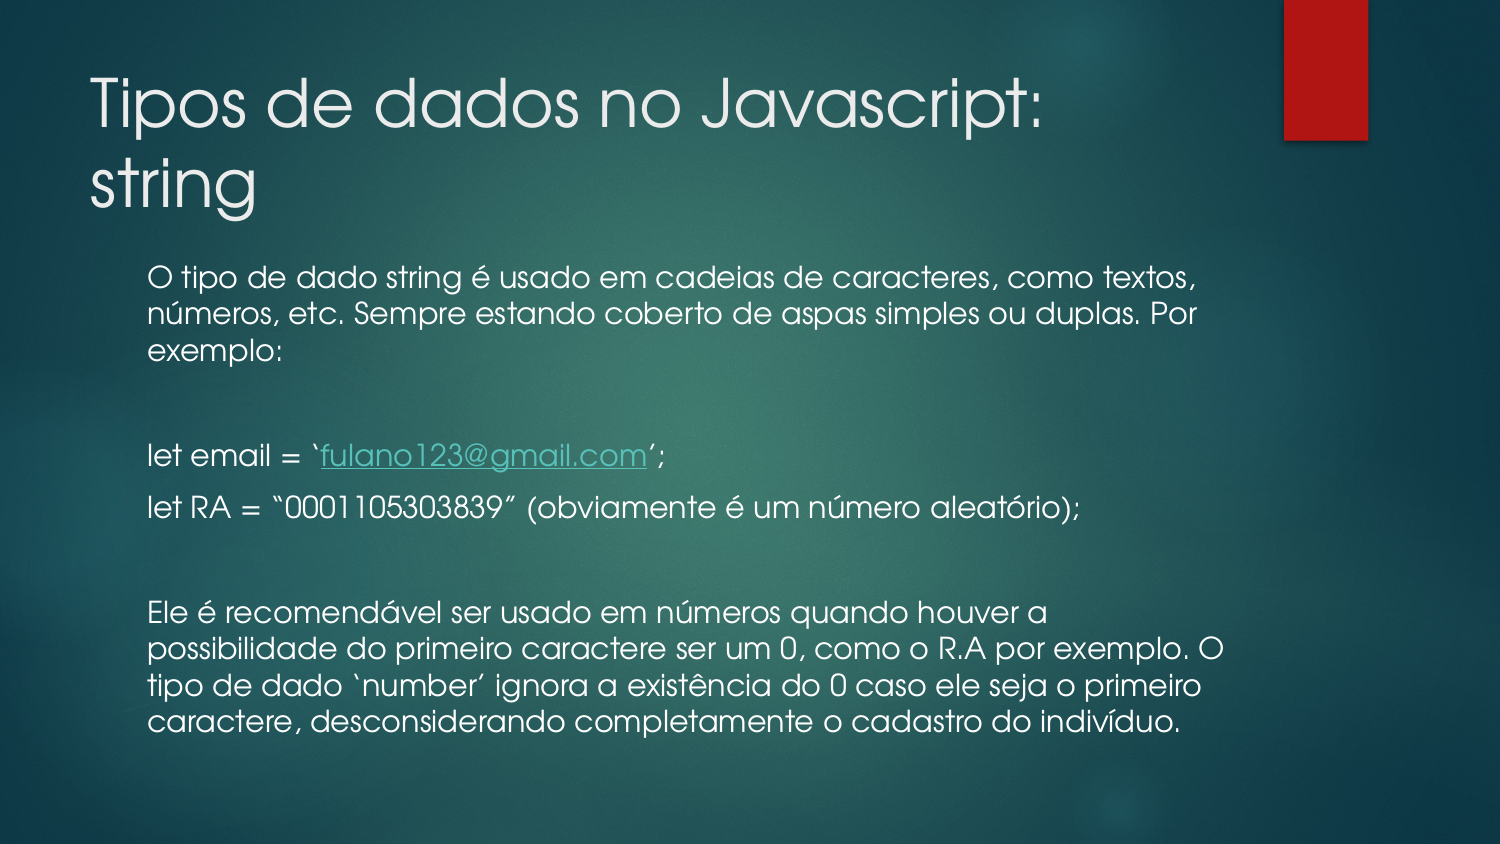

# Tipos de dados no Javascript: string
O tipo de dado string é usado em cadeias de caracteres, como textos, números, etc. Sempre estando coberto de aspas simples ou duplas. Por exemplo:

let email = ‘fulano123@gmail.com’;
let RA = “0001105303839” (obviamente é um número aleatório);

Ele é recomendável ser usado em números quando houver a possibilidade do primeiro caractere ser um 0, como o R.A por exemplo. O tipo de dado ‘number’ ignora a existência do 0 caso ele seja o primeiro caractere, desconsiderando completamente o cadastro do indivíduo.